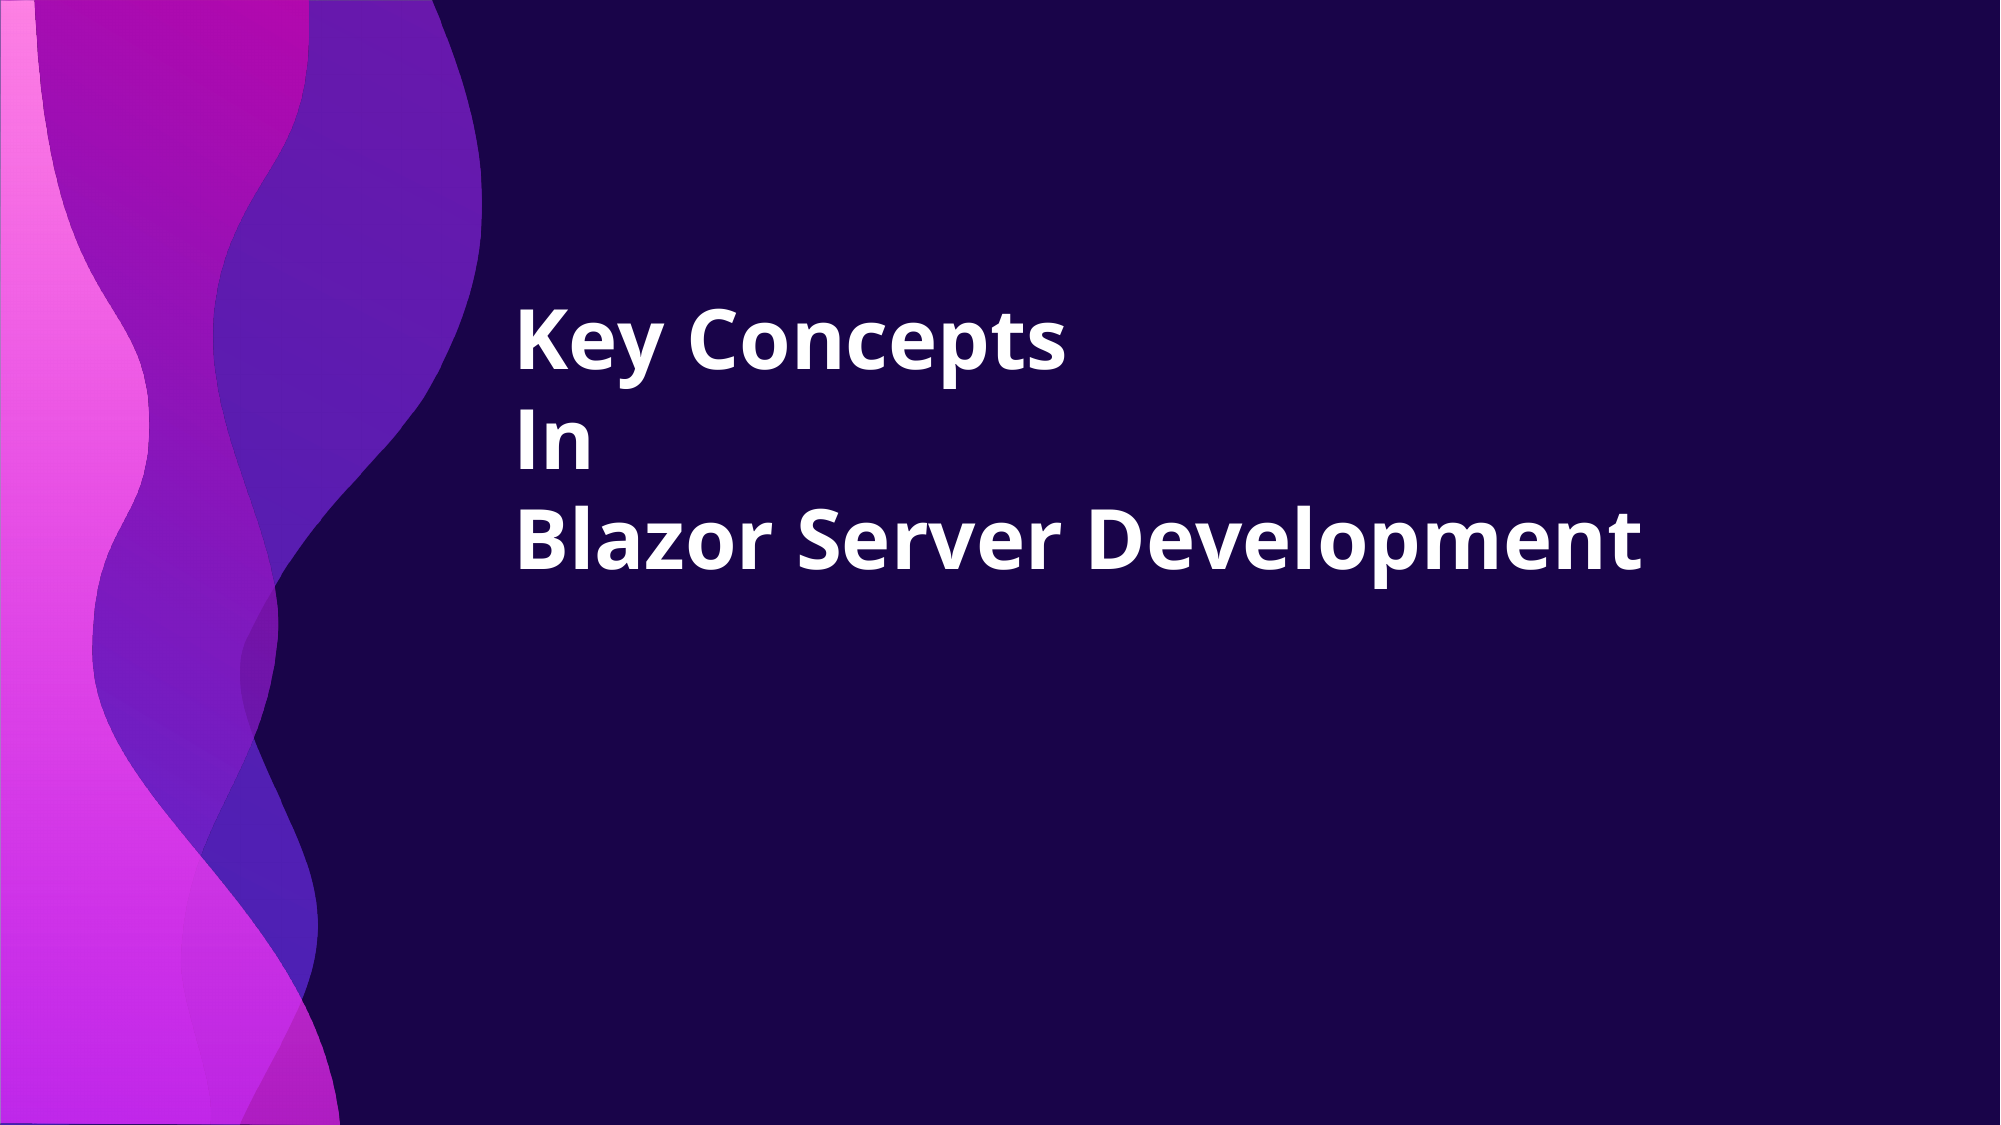

# Key Concepts In Blazor Server Development